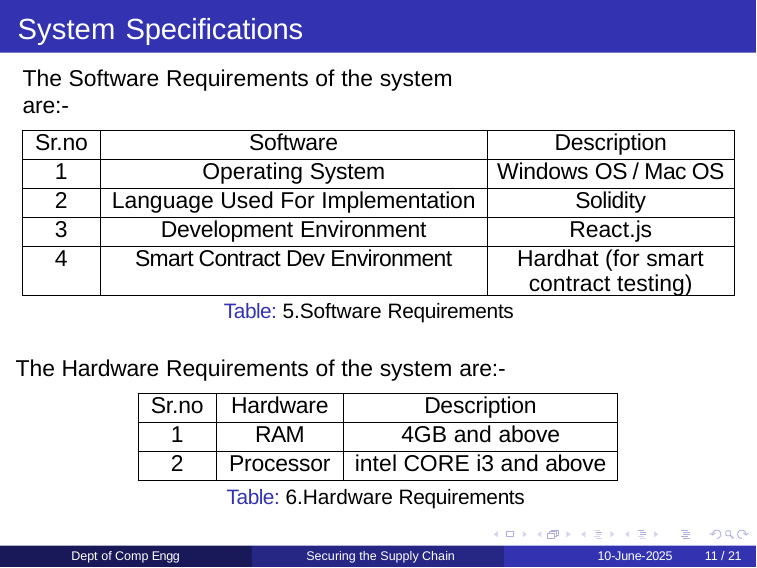

# System Specifications
The Software Requirements of the system are:-
| Sr.no | Software | Description |
| --- | --- | --- |
| 1 | Operating System | Windows OS / Mac OS |
| 2 | Language Used For Implementation | Solidity |
| 3 | Development Environment | React.js |
| 4 | Smart Contract Dev Environment | Hardhat (for smart contract testing) |
Table: 5.Software Requirements

The Hardware Requirements of the system are:-
| Sr.no | Hardware | Description |
| --- | --- | --- |
| 1 | RAM | 4GB and above |
| 2 | Processor | intel CORE i3 and above |
Table: 6.Hardware Requirements

Dept of Comp Engg
               Securing the Supply Chain
10-June-2025
11 / 21